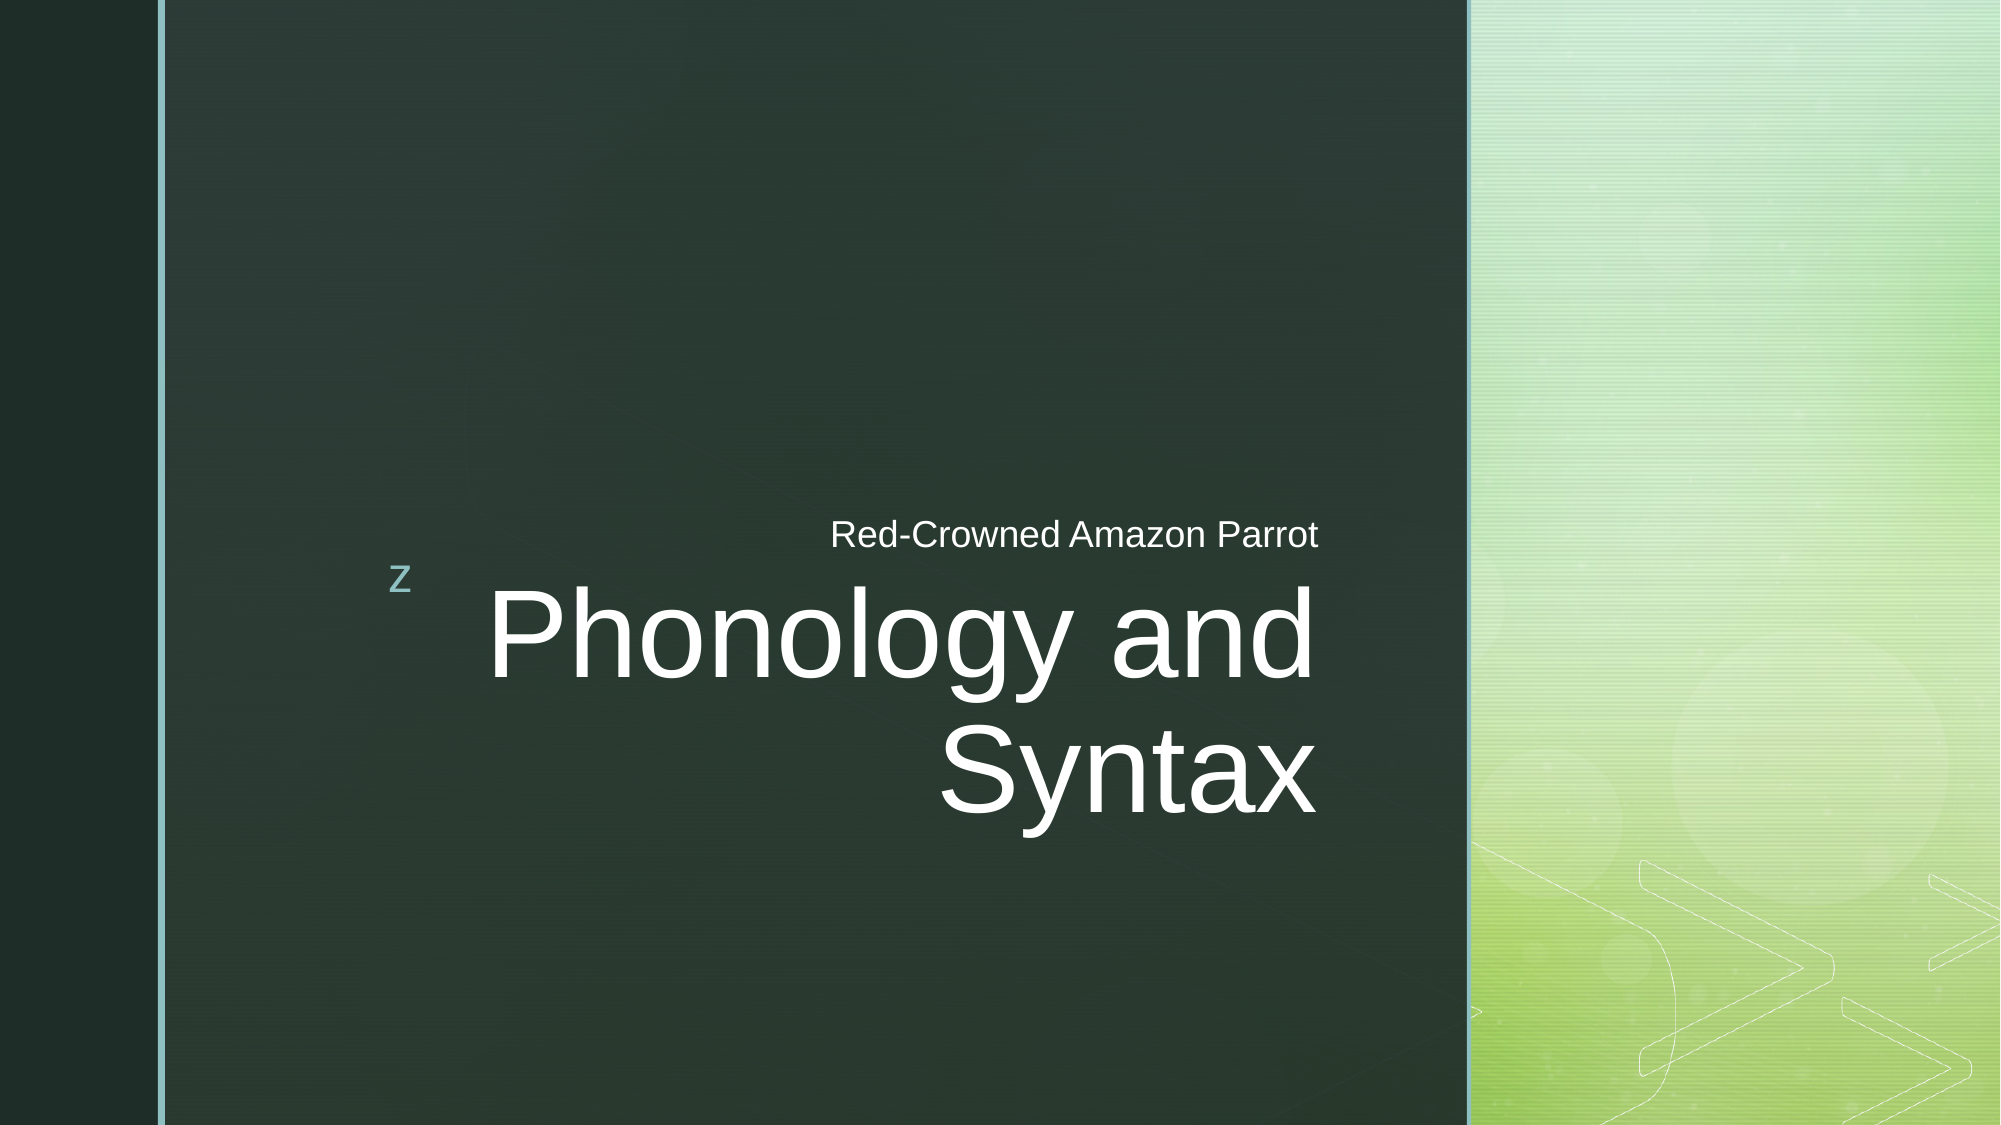

Red-Crowned Amazon Parrot
# Phonology and Syntax